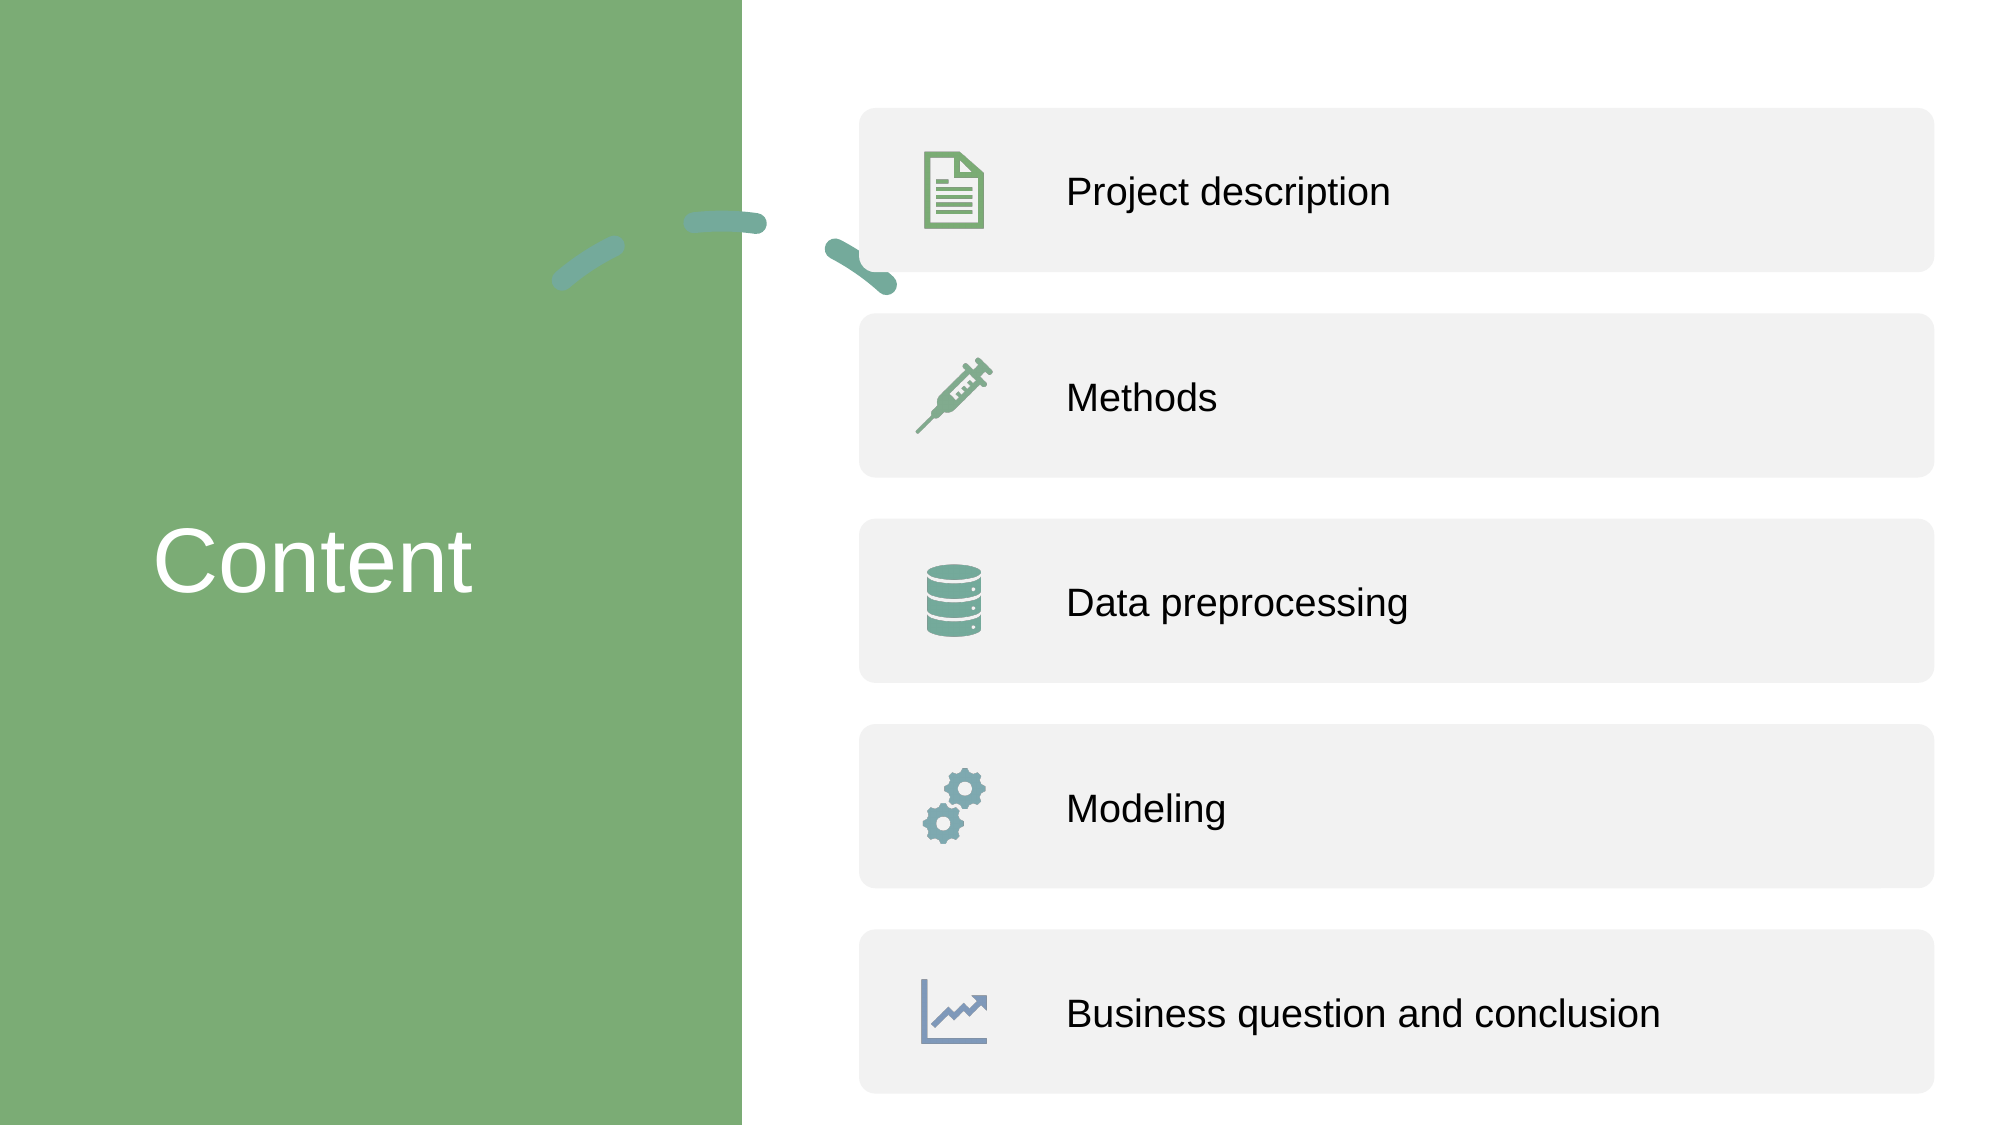

Content
Project description
Methods
Data preprocessing
Modeling
Business question and conclusion